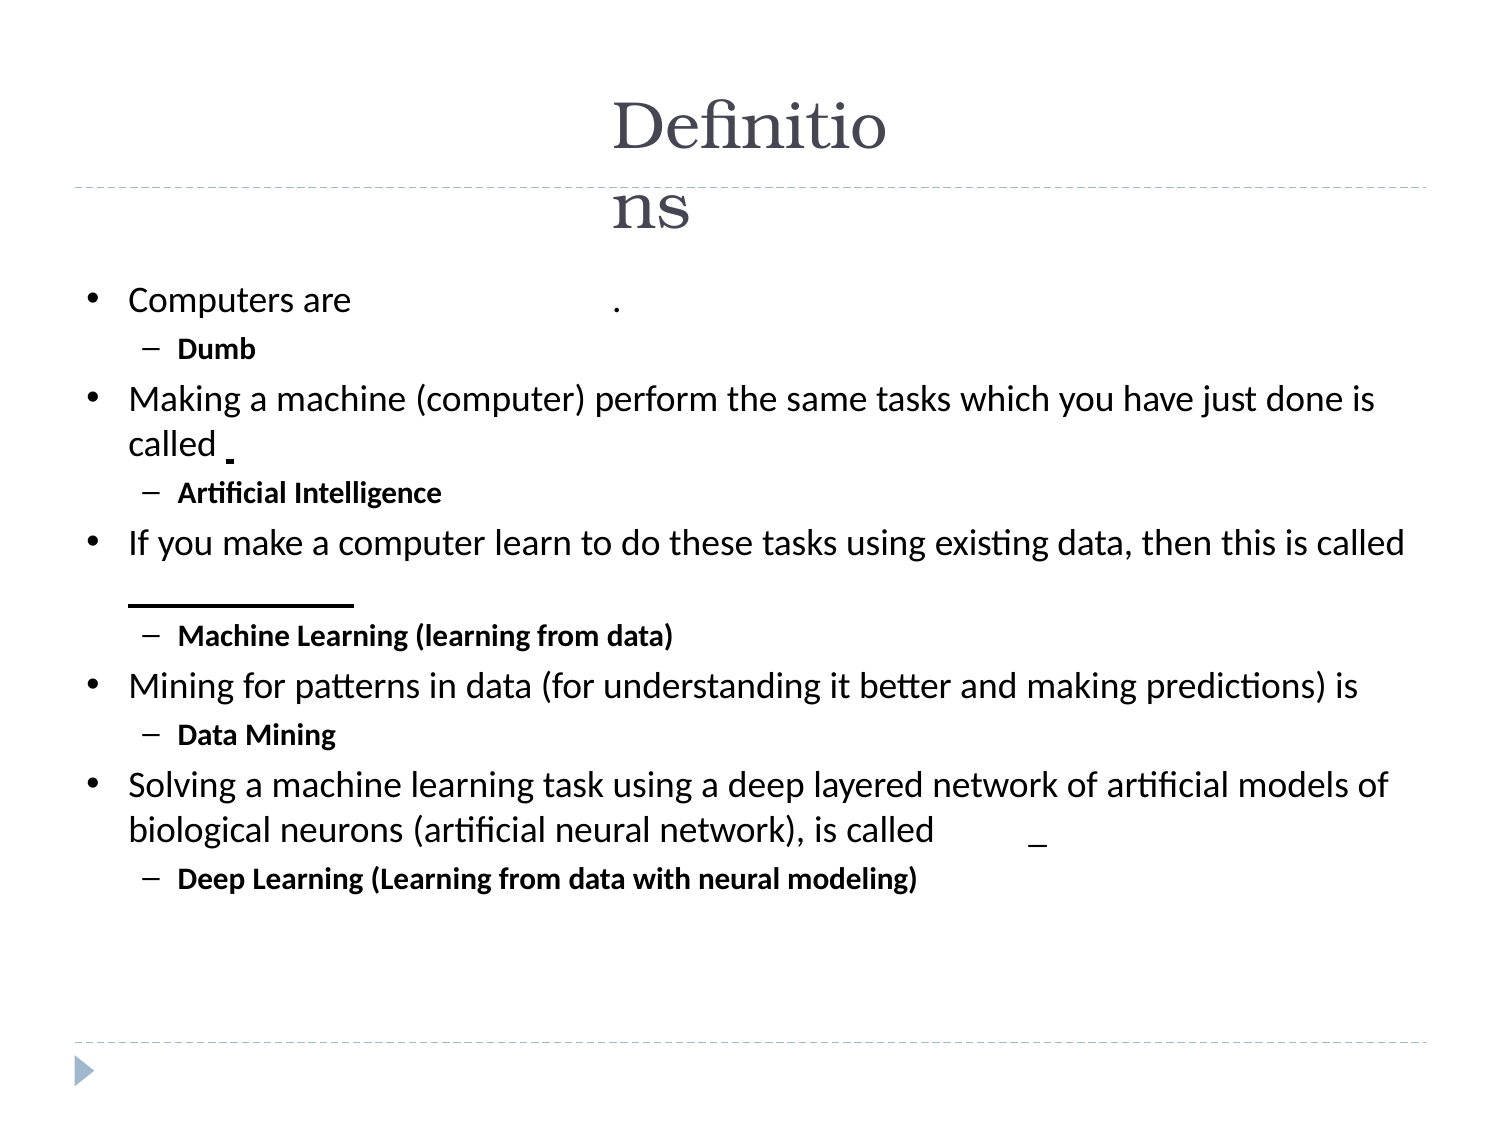

# Definitions
Computers are	.
Dumb
Making a machine (computer) perform the same tasks which you have just done is  called
Artificial Intelligence
If you make a computer learn to do these tasks using existing data, then this is called

Machine Learning (learning from data)
Mining for patterns in data (for understanding it better and making predictions) is
Data Mining
Solving a machine learning task using a deep layered network of artificial models of
biological neurons (artificial neural network), is called	_
Deep Learning (Learning from data with neural modeling)

Data Mining
16